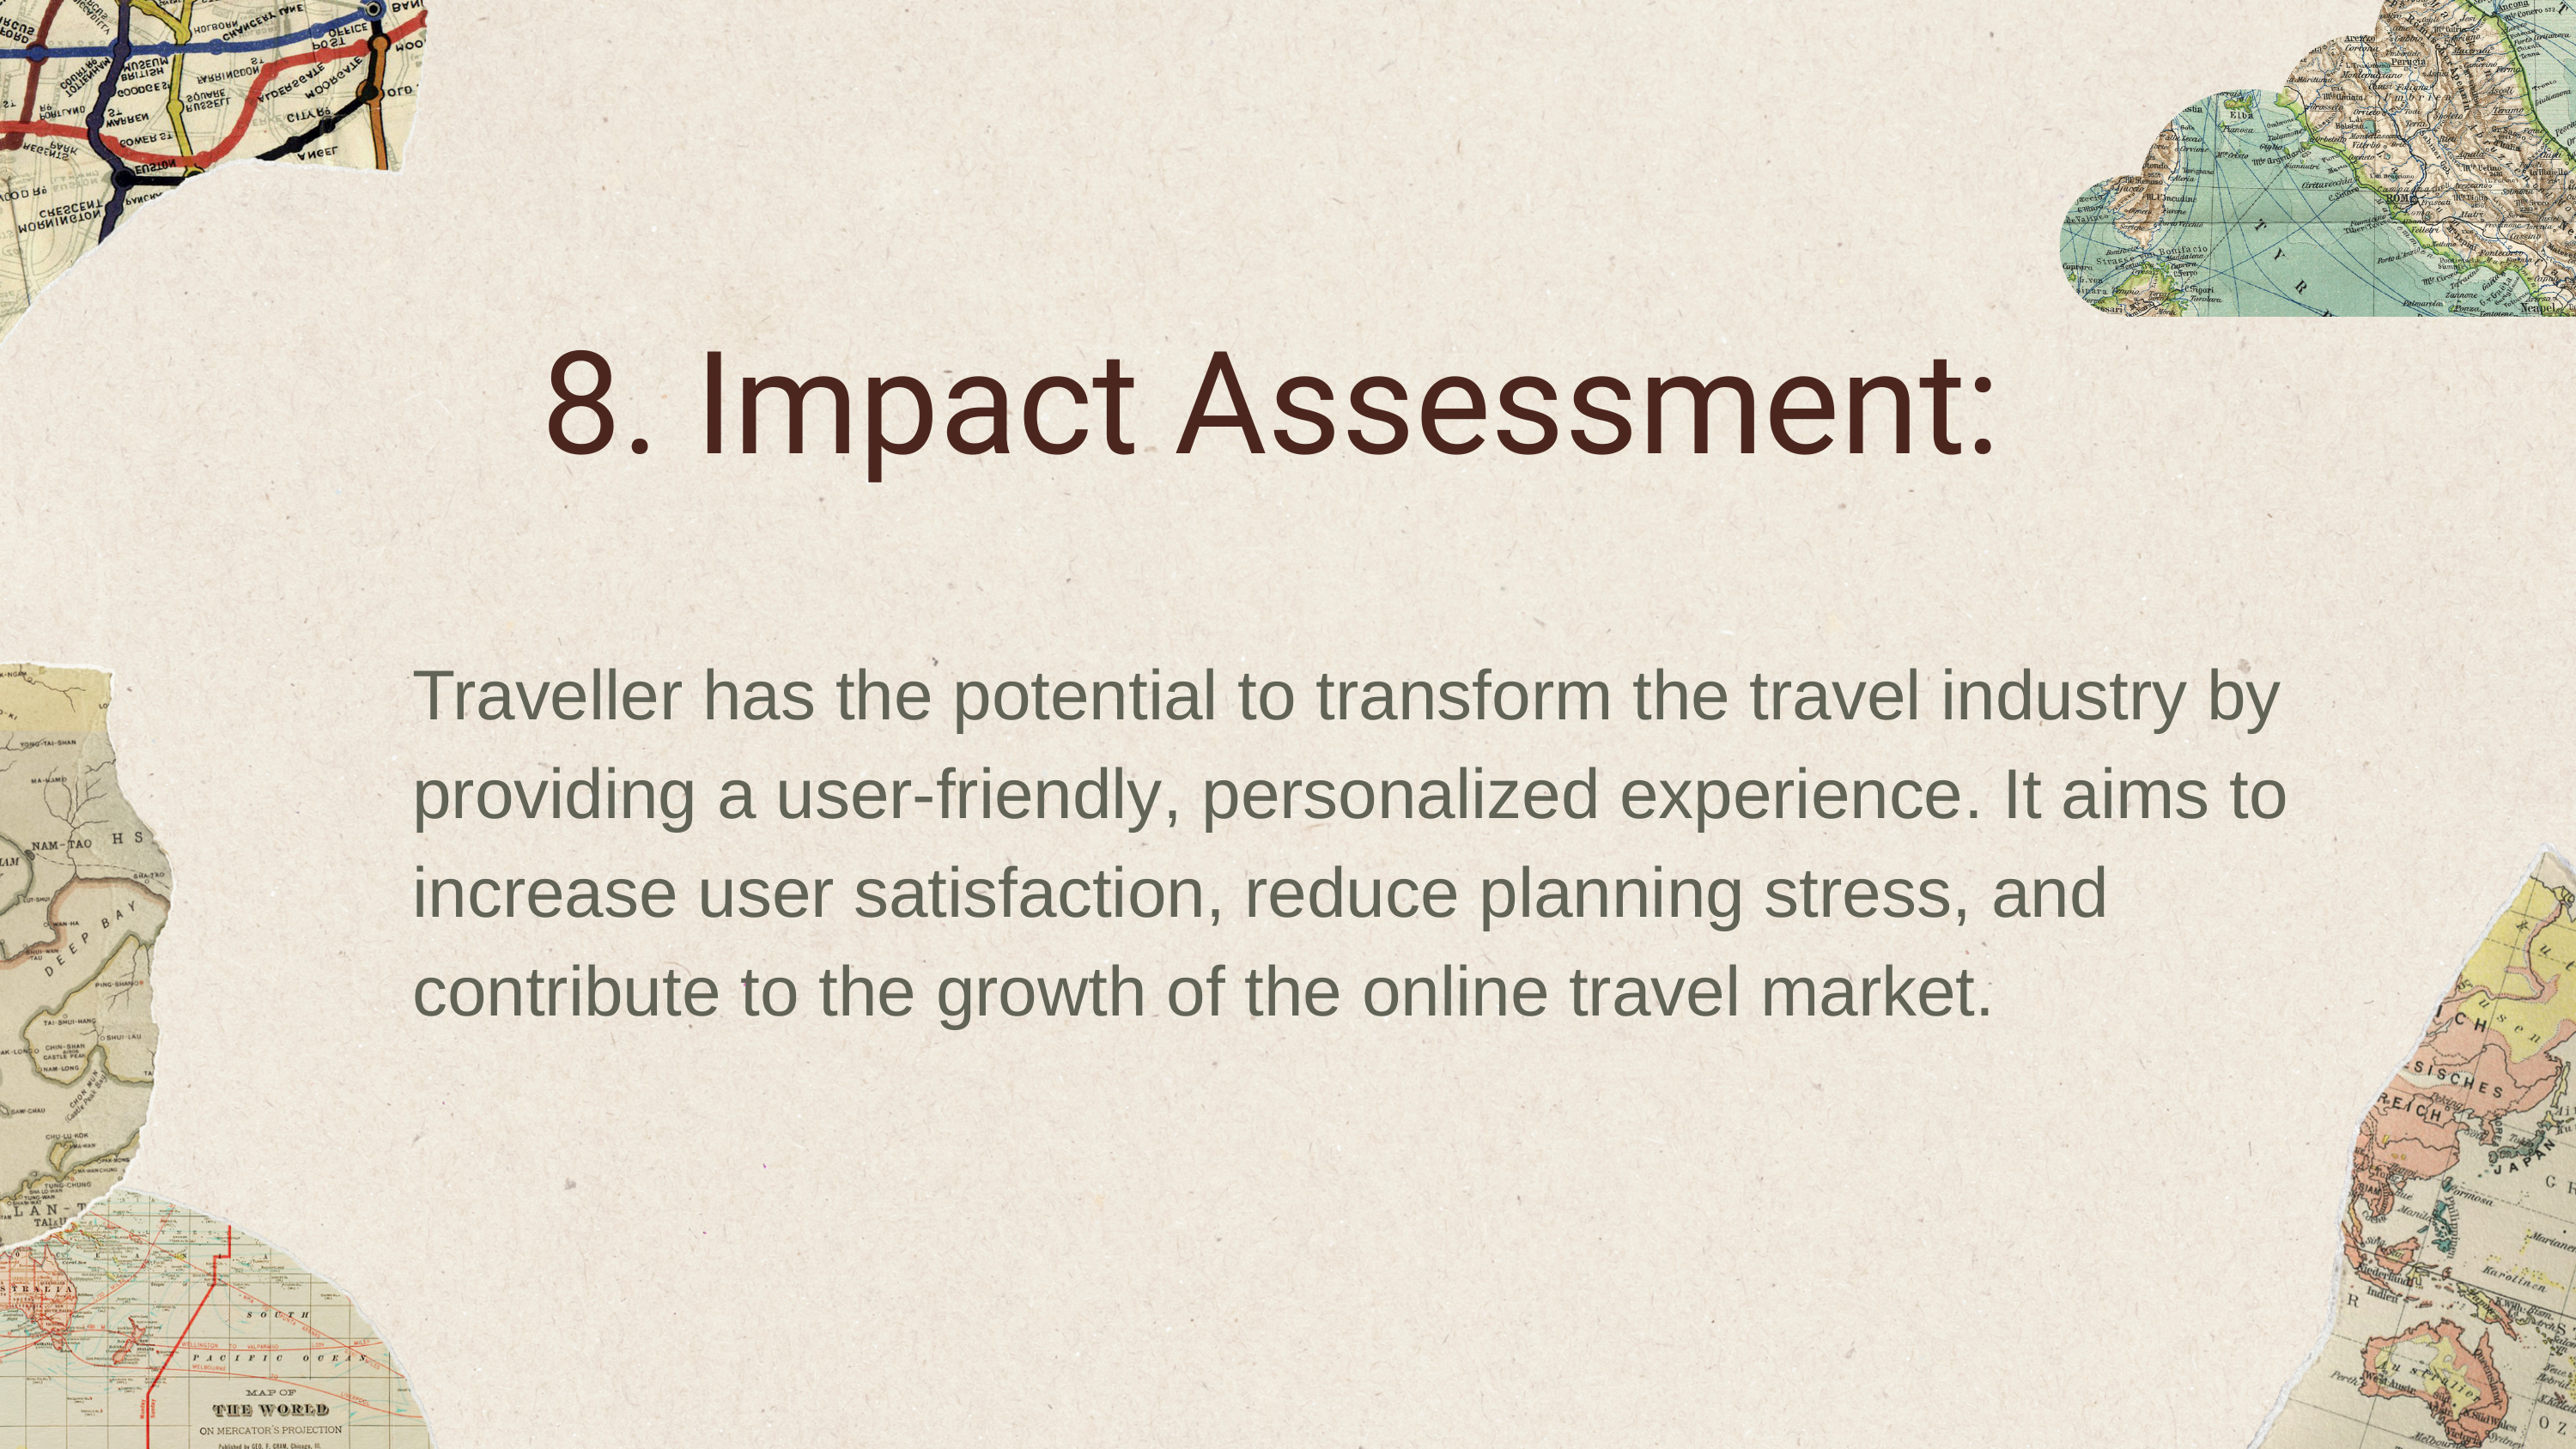

8. Impact Assessment:
Traveller has the potential to transform the travel industry by providing a user-friendly, personalized experience. It aims to increase user satisfaction, reduce planning stress, and contribute to the growth of the online travel market.